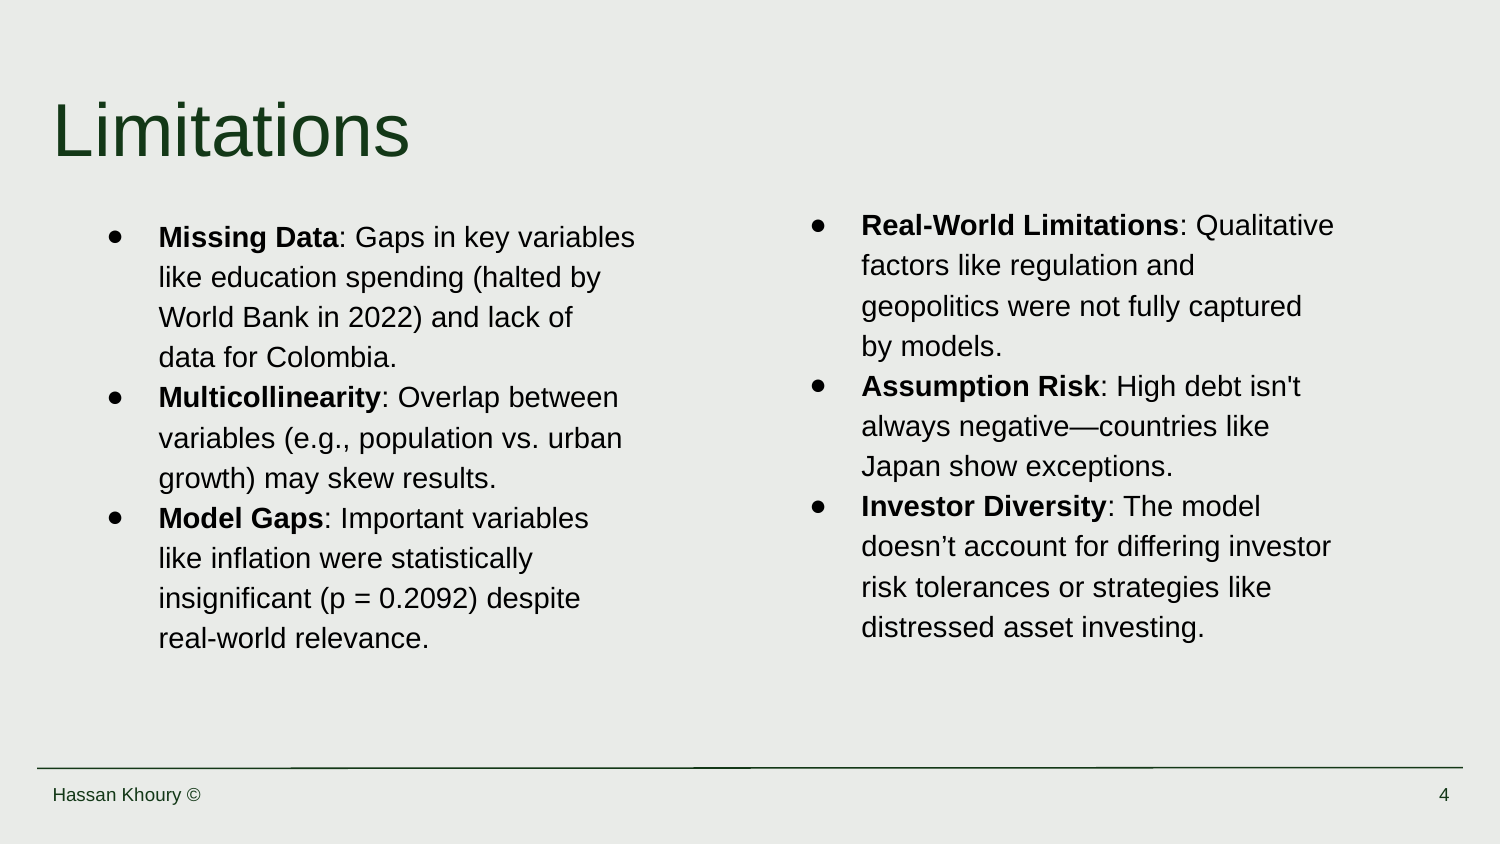

# Limitations
Real-World Limitations: Qualitative factors like regulation and geopolitics were not fully captured by models.
Assumption Risk: High debt isn't always negative—countries like Japan show exceptions.
Investor Diversity: The model doesn’t account for differing investor risk tolerances or strategies like distressed asset investing.

Missing Data: Gaps in key variables like education spending (halted by World Bank in 2022) and lack of data for Colombia.
Multicollinearity: Overlap between variables (e.g., population vs. urban growth) may skew results.
Model Gaps: Important variables like inflation were statistically insignificant (p = 0.2092) despite real-world relevance.

Hassan Khoury ©
4